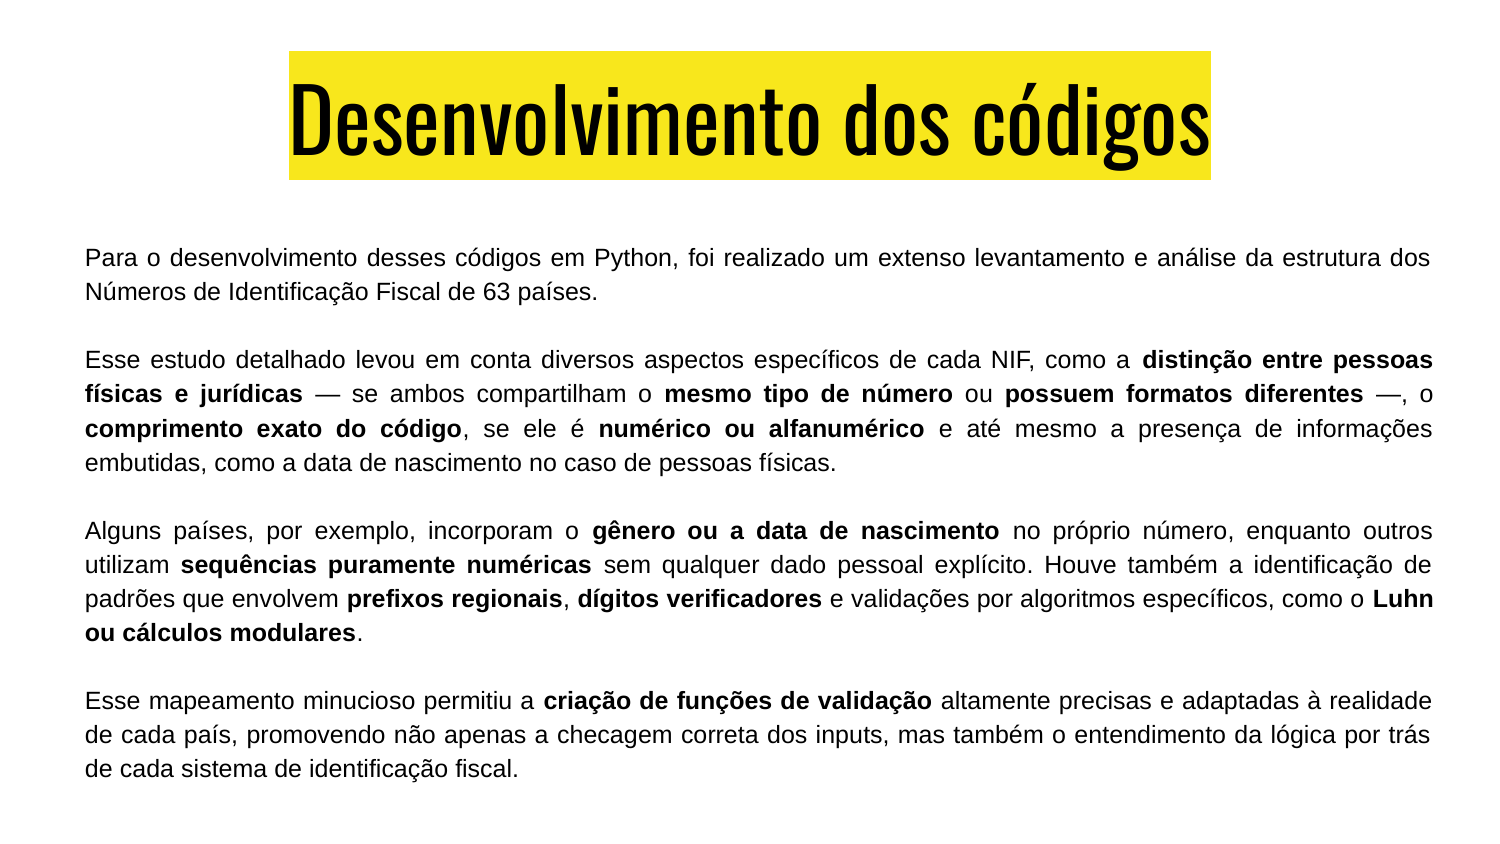

# Desenvolvimento dos códigos
Para o desenvolvimento desses códigos em Python, foi realizado um extenso levantamento e análise da estrutura dos Números de Identificação Fiscal de 63 países.

Esse estudo detalhado levou em conta diversos aspectos específicos de cada NIF, como a distinção entre pessoas físicas e jurídicas — se ambos compartilham o mesmo tipo de número ou possuem formatos diferentes —, o comprimento exato do código, se ele é numérico ou alfanumérico e até mesmo a presença de informações embutidas, como a data de nascimento no caso de pessoas físicas.

Alguns países, por exemplo, incorporam o gênero ou a data de nascimento no próprio número, enquanto outros utilizam sequências puramente numéricas sem qualquer dado pessoal explícito. Houve também a identificação de padrões que envolvem prefixos regionais, dígitos verificadores e validações por algoritmos específicos, como o Luhn ou cálculos modulares.

Esse mapeamento minucioso permitiu a criação de funções de validação altamente precisas e adaptadas à realidade de cada país, promovendo não apenas a checagem correta dos inputs, mas também o entendimento da lógica por trás de cada sistema de identificação fiscal.